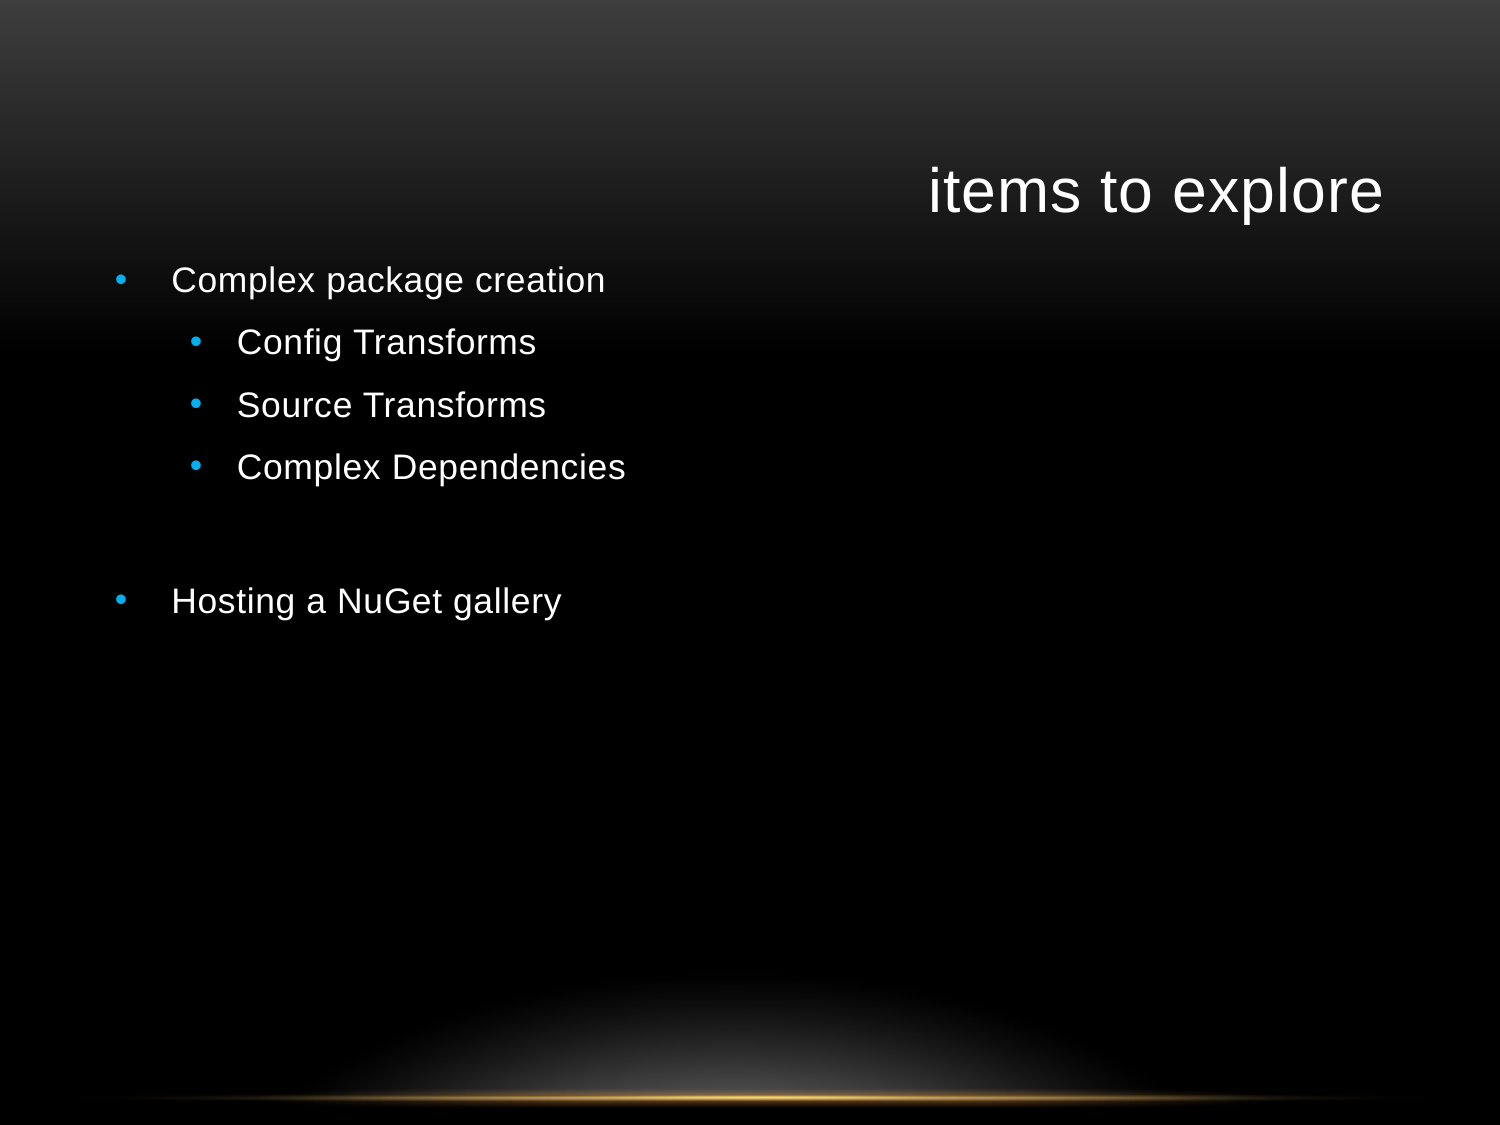

# items to explore
Complex package creation
Config Transforms
Source Transforms
Complex Dependencies

Hosting a NuGet gallery